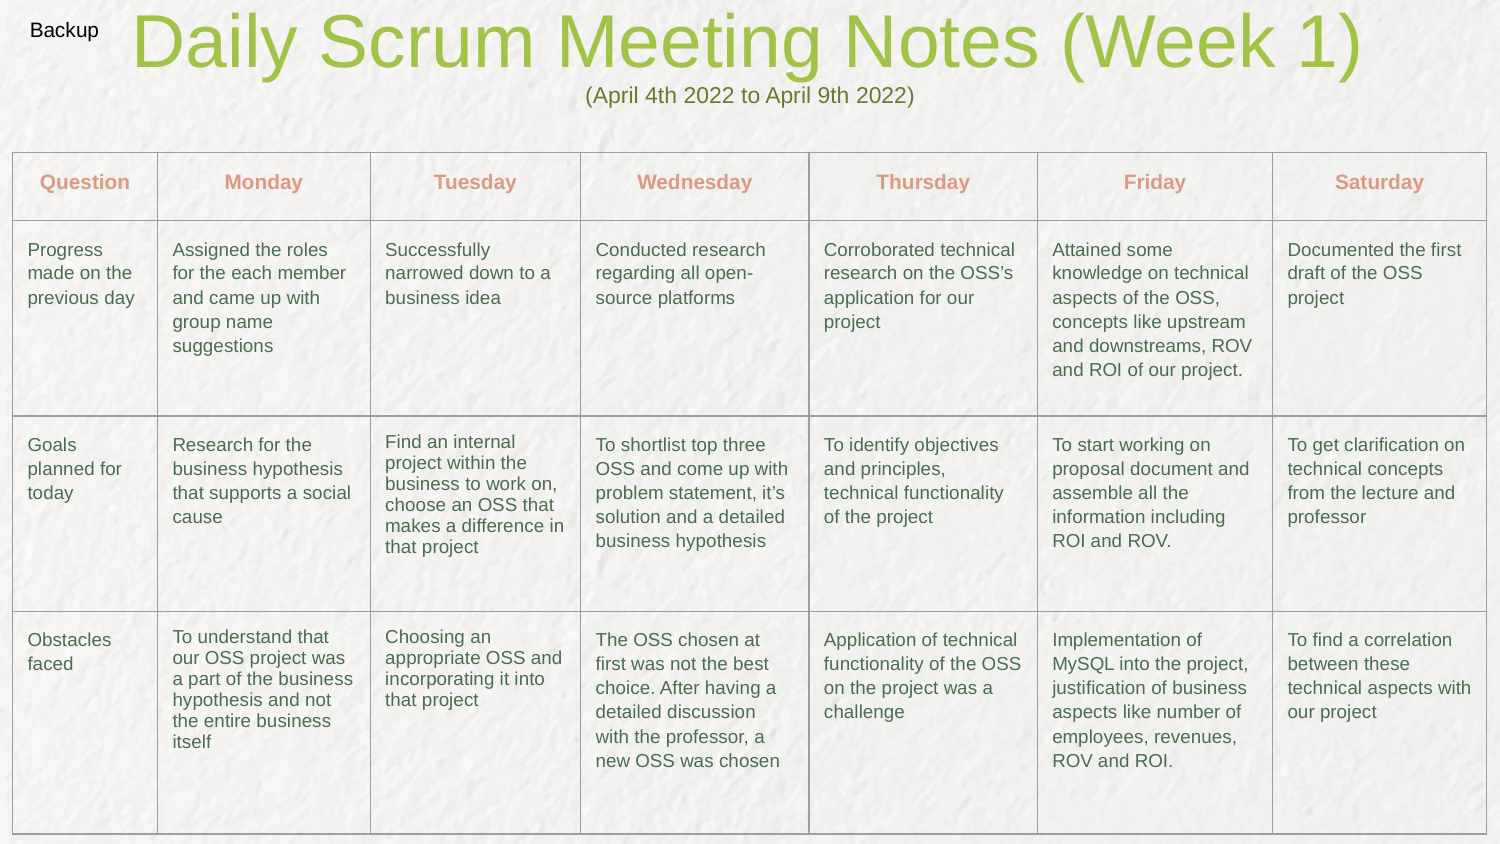

Daily Scrum Meeting Notes (Week 1)
Backup
# (April 4th 2022 to April 9th 2022)
| Question | Monday | Tuesday | Wednesday | Thursday | Friday | Saturday |
| --- | --- | --- | --- | --- | --- | --- |
| Progress made on the previous day | Assigned the roles for the each member and came up with group name suggestions | Successfully narrowed down to a business idea | Conducted research regarding all open-source platforms | Corroborated technical research on the OSS’s application for our project | Attained some knowledge on technical aspects of the OSS, concepts like upstream and downstreams, ROV and ROI of our project. | Documented the first draft of the OSS project |
| Goals planned for today | Research for the business hypothesis that supports a social cause | Find an internal project within the business to work on, choose an OSS that makes a difference in that project | To shortlist top three OSS and come up with problem statement, it’s solution and a detailed business hypothesis | To identify objectives and principles, technical functionality of the project | To start working on proposal document and assemble all the information including ROI and ROV. | To get clarification on technical concepts from the lecture and professor |
| Obstacles faced | To understand that our OSS project was a part of the business hypothesis and not the entire business itself | Choosing an appropriate OSS and incorporating it into that project | The OSS chosen at first was not the best choice. After having a detailed discussion with the professor, a new OSS was chosen | Application of technical functionality of the OSS on the project was a challenge | Implementation of MySQL into the project, justification of business aspects like number of employees, revenues, ROV and ROI. | To find a correlation between these technical aspects with our project |